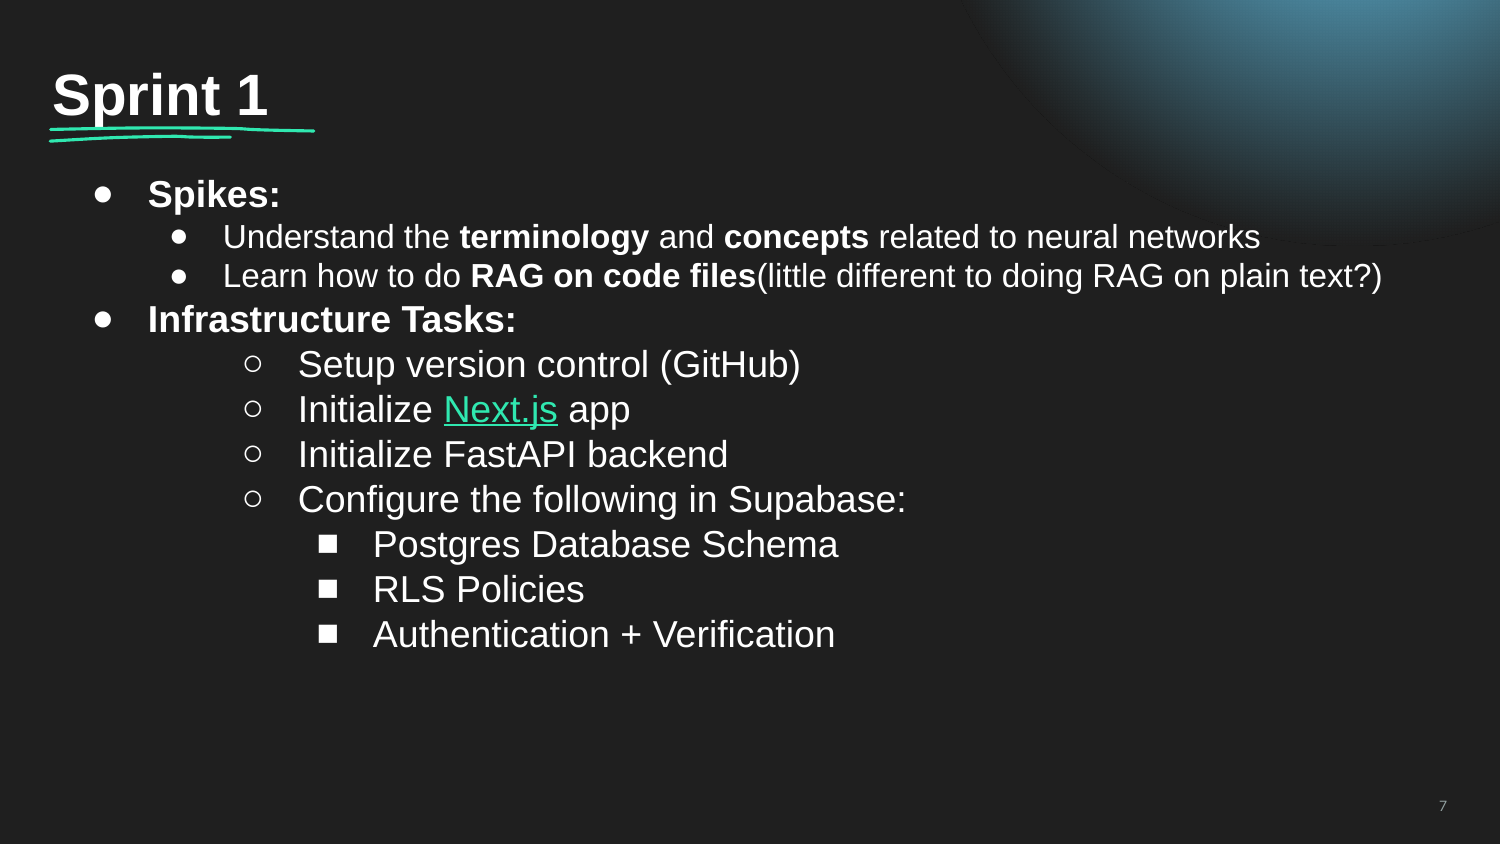

# Sprint 1

Spikes:
Understand the terminology and concepts related to neural networks
Learn how to do RAG on code files(little different to doing RAG on plain text?)
Infrastructure Tasks:
Setup version control (GitHub)
Initialize Next.js app
Initialize FastAPI backend
Configure the following in Supabase:
Postgres Database Schema
RLS Policies
Authentication + Verification